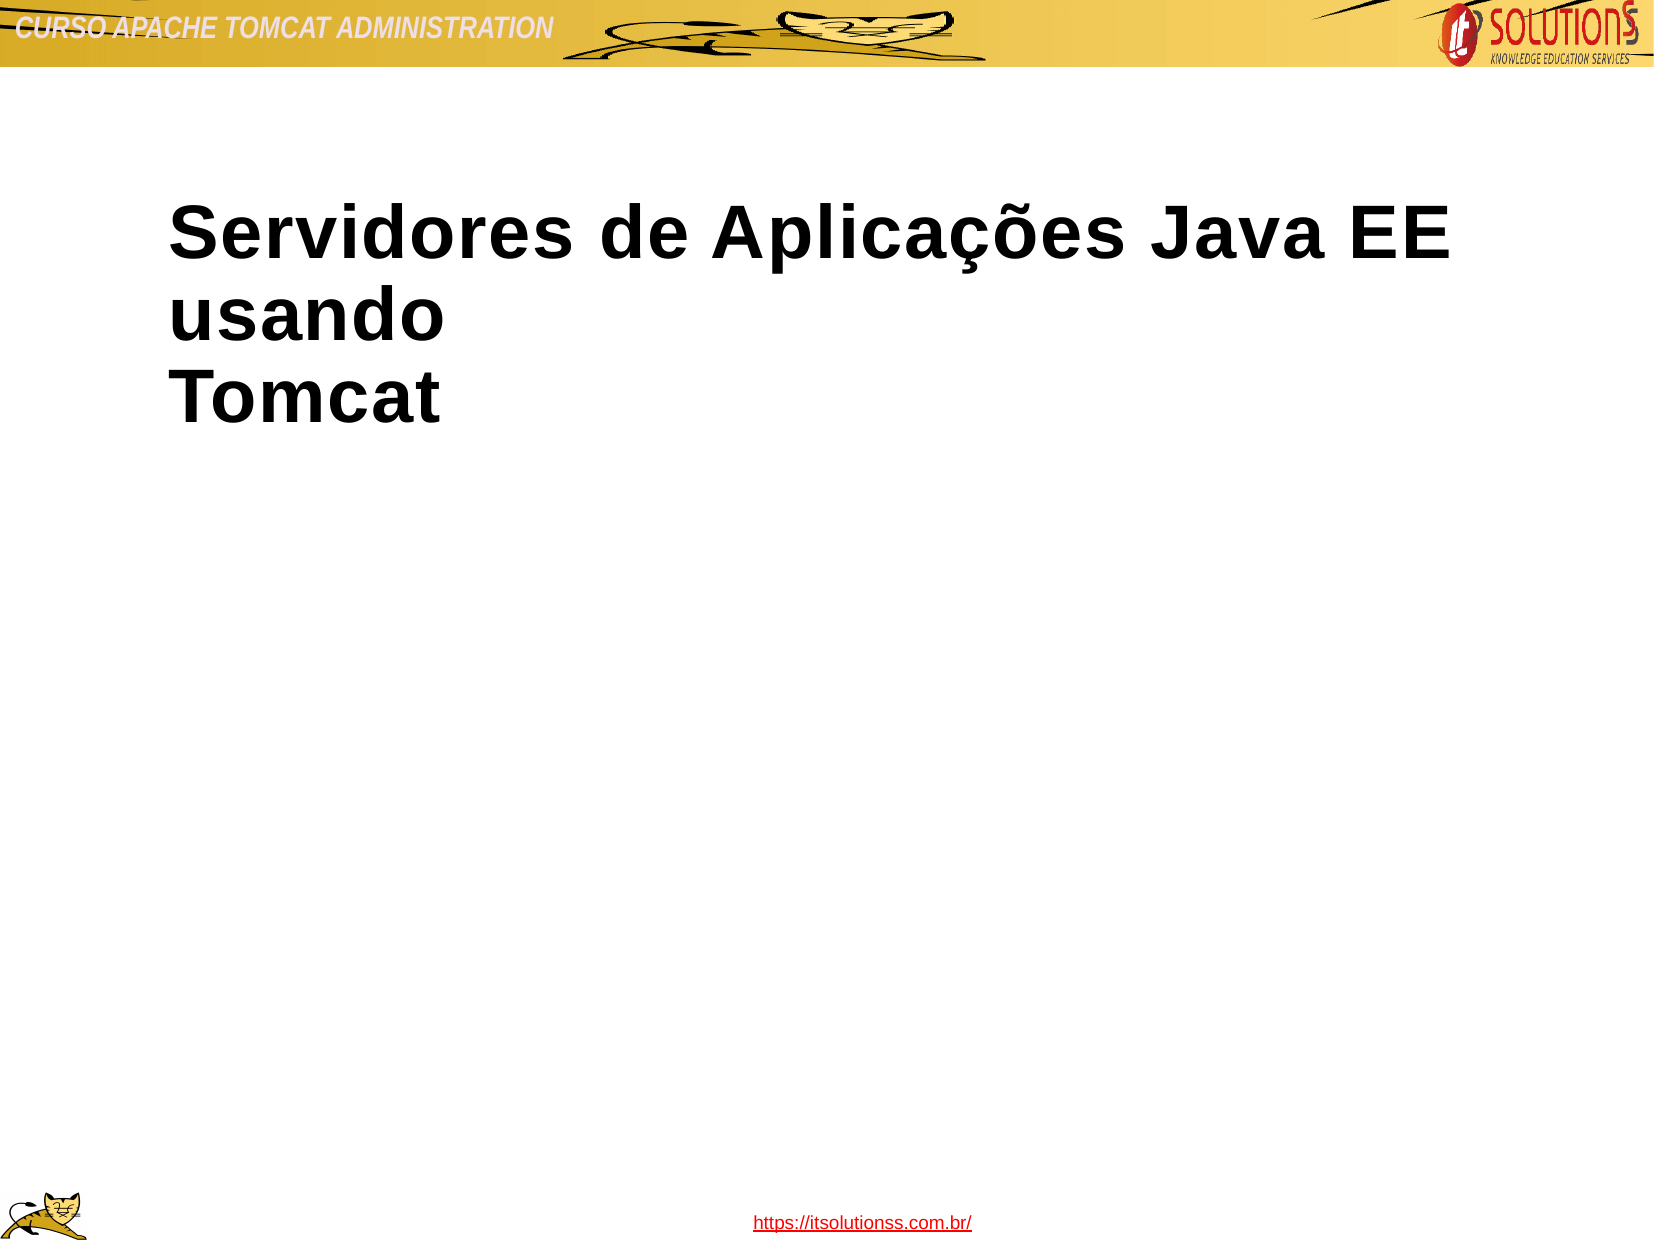

Servidores de Aplicações Java EE usando
Tomcat
Capítulo 13
Integração com Servidores Web Nativos